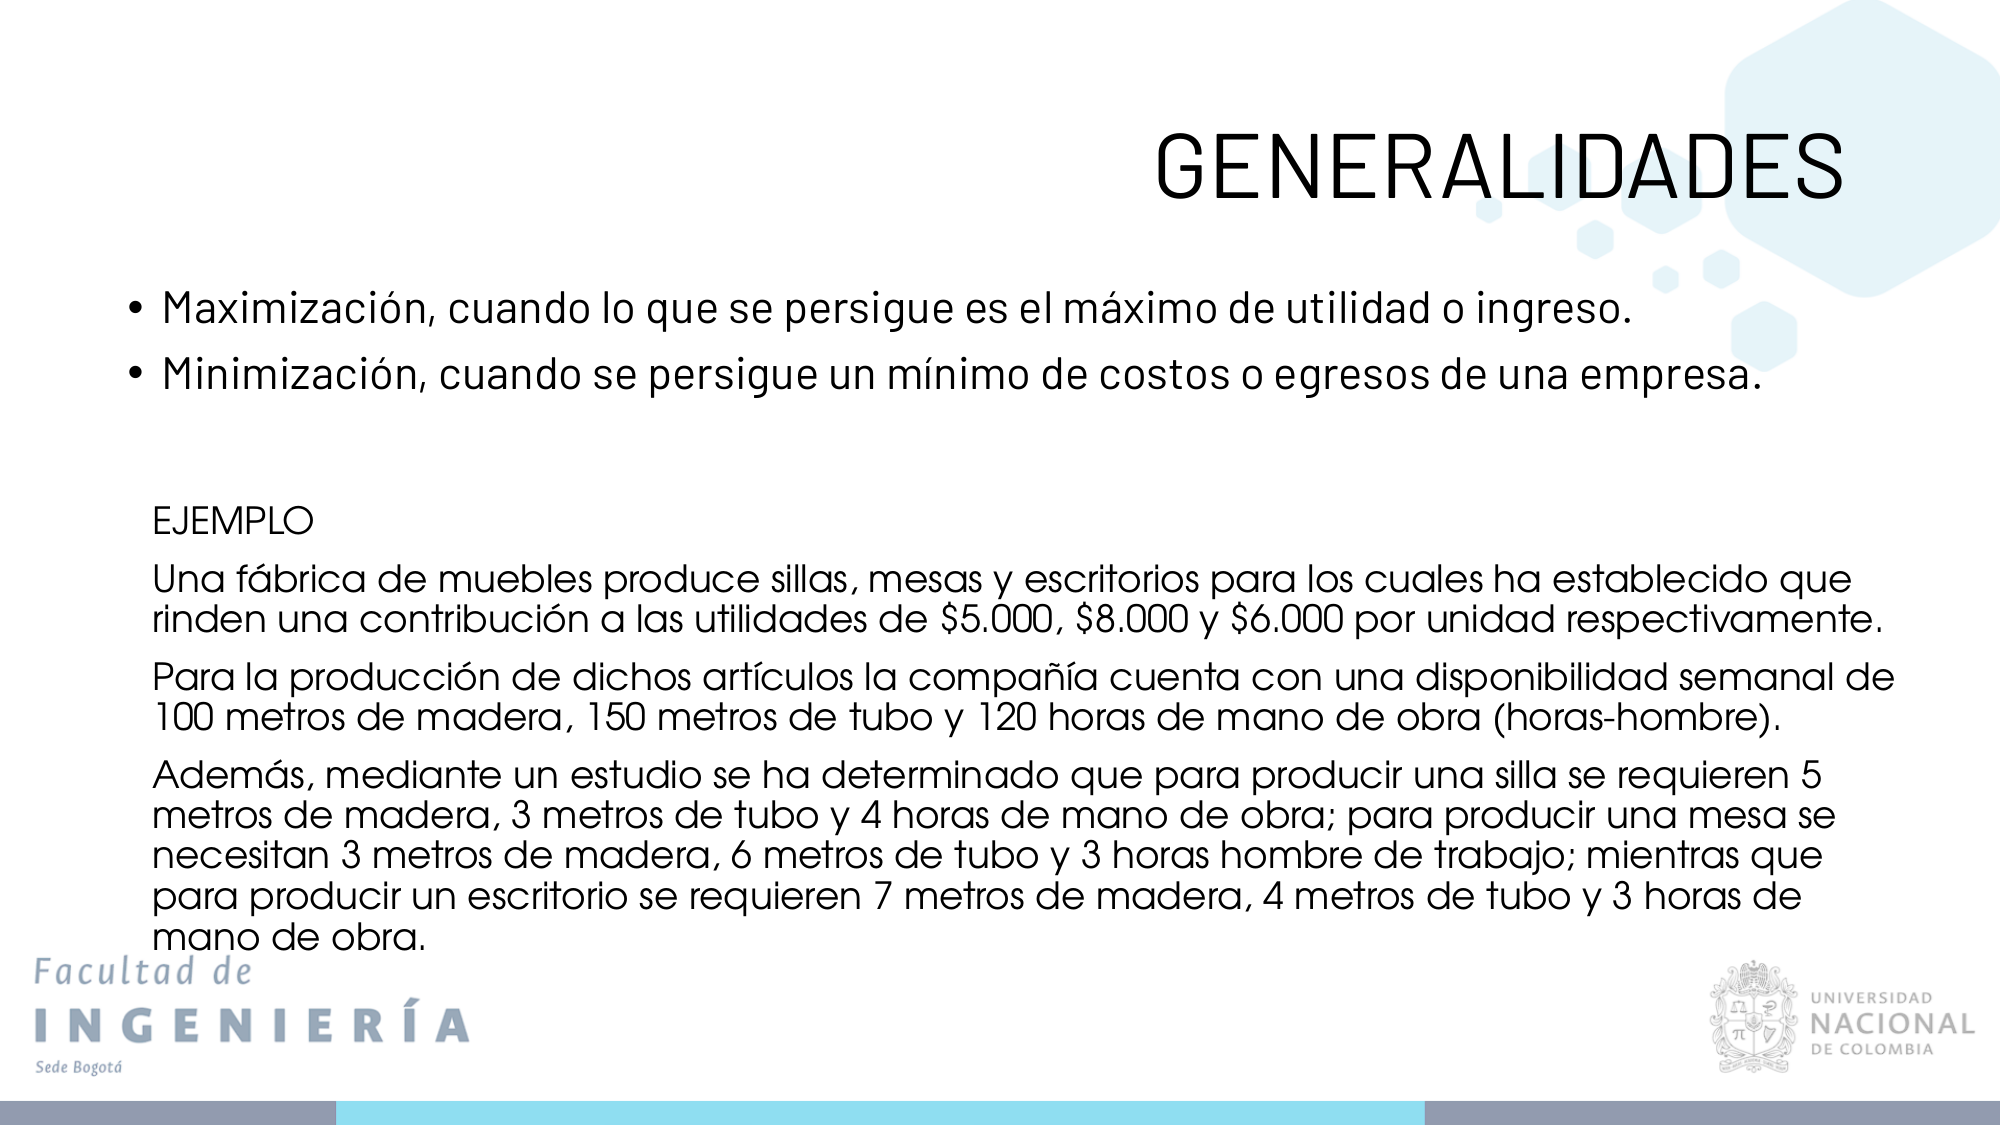

# GENERALIDADES
Maximización, cuando lo que se persigue es el máximo de utilidad o ingreso.
Minimización, cuando se persigue un mínimo de costos o egresos de una empresa.
EJEMPLO
Una fábrica de muebles produce sillas, mesas y escritorios para los cuales ha establecido que rinden una contribución a las utilidades de $5.000, $8.000 y $6.000 por unidad respectivamente.
Para la producción de dichos artículos la compañía cuenta con una disponibilidad semanal de 100 metros de madera, 150 metros de tubo y 120 horas de mano de obra (horas-hombre).
Además, mediante un estudio se ha determinado que para producir una silla se requieren 5 metros de madera, 3 metros de tubo y 4 horas de mano de obra; para producir una mesa se necesitan 3 metros de madera, 6 metros de tubo y 3 horas hombre de trabajo; mientras que para producir un escritorio se requieren 7 metros de madera, 4 metros de tubo y 3 horas de mano de obra.